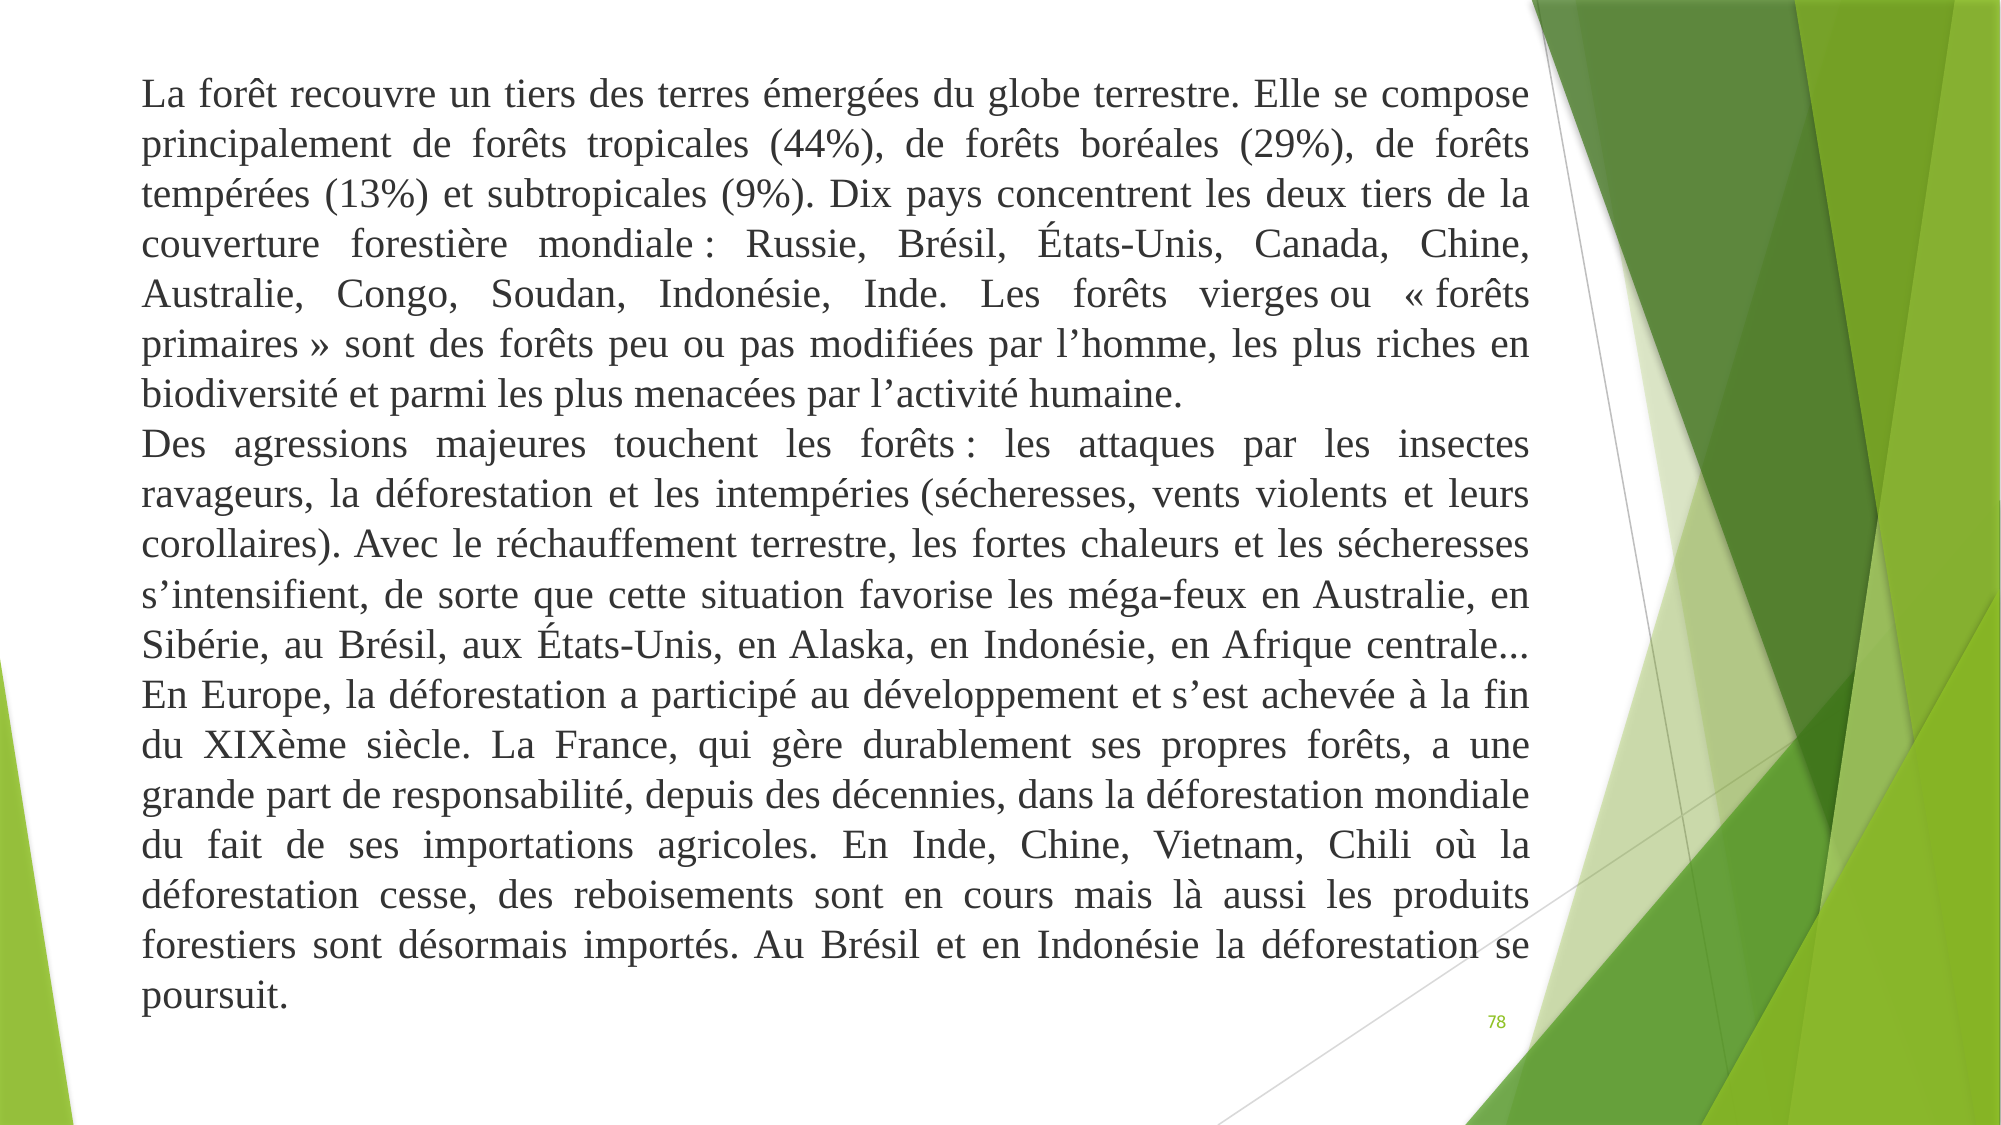

La forêt recouvre un tiers des terres émergées du globe terrestre. Elle se compose principalement de forêts tropicales (44%), de forêts boréales (29%), de forêts tempérées (13%) et subtropicales (9%). Dix pays concentrent les deux tiers de la couverture forestière mondiale : Russie, Brésil, États-Unis, Canada, Chine, Australie, Congo, Soudan, Indonésie, Inde. Les forêts vierges ou « forêts primaires » sont des forêts peu ou pas modifiées par l’homme, les plus riches en biodiversité et parmi les plus menacées par l’activité humaine.
Des agressions majeures touchent les forêts : les attaques par les insectes ravageurs, la déforestation et les intempéries (sécheresses, vents violents et leurs corollaires). Avec le réchauffement terrestre, les fortes chaleurs et les sécheresses s’intensifient, de sorte que cette situation favorise les méga-feux en Australie, en Sibérie, au Brésil, aux États-Unis, en Alaska, en Indonésie, en Afrique centrale... En Europe, la déforestation a participé au développement et s’est achevée à la fin du XIXème siècle. La France, qui gère durablement ses propres forêts, a une grande part de responsabilité, depuis des décennies, dans la déforestation mondiale du fait de ses importations agricoles. En Inde, Chine, Vietnam, Chili où la déforestation cesse, des reboisements sont en cours mais là aussi les produits forestiers sont désormais importés. Au Brésil et en Indonésie la déforestation se poursuit.
78